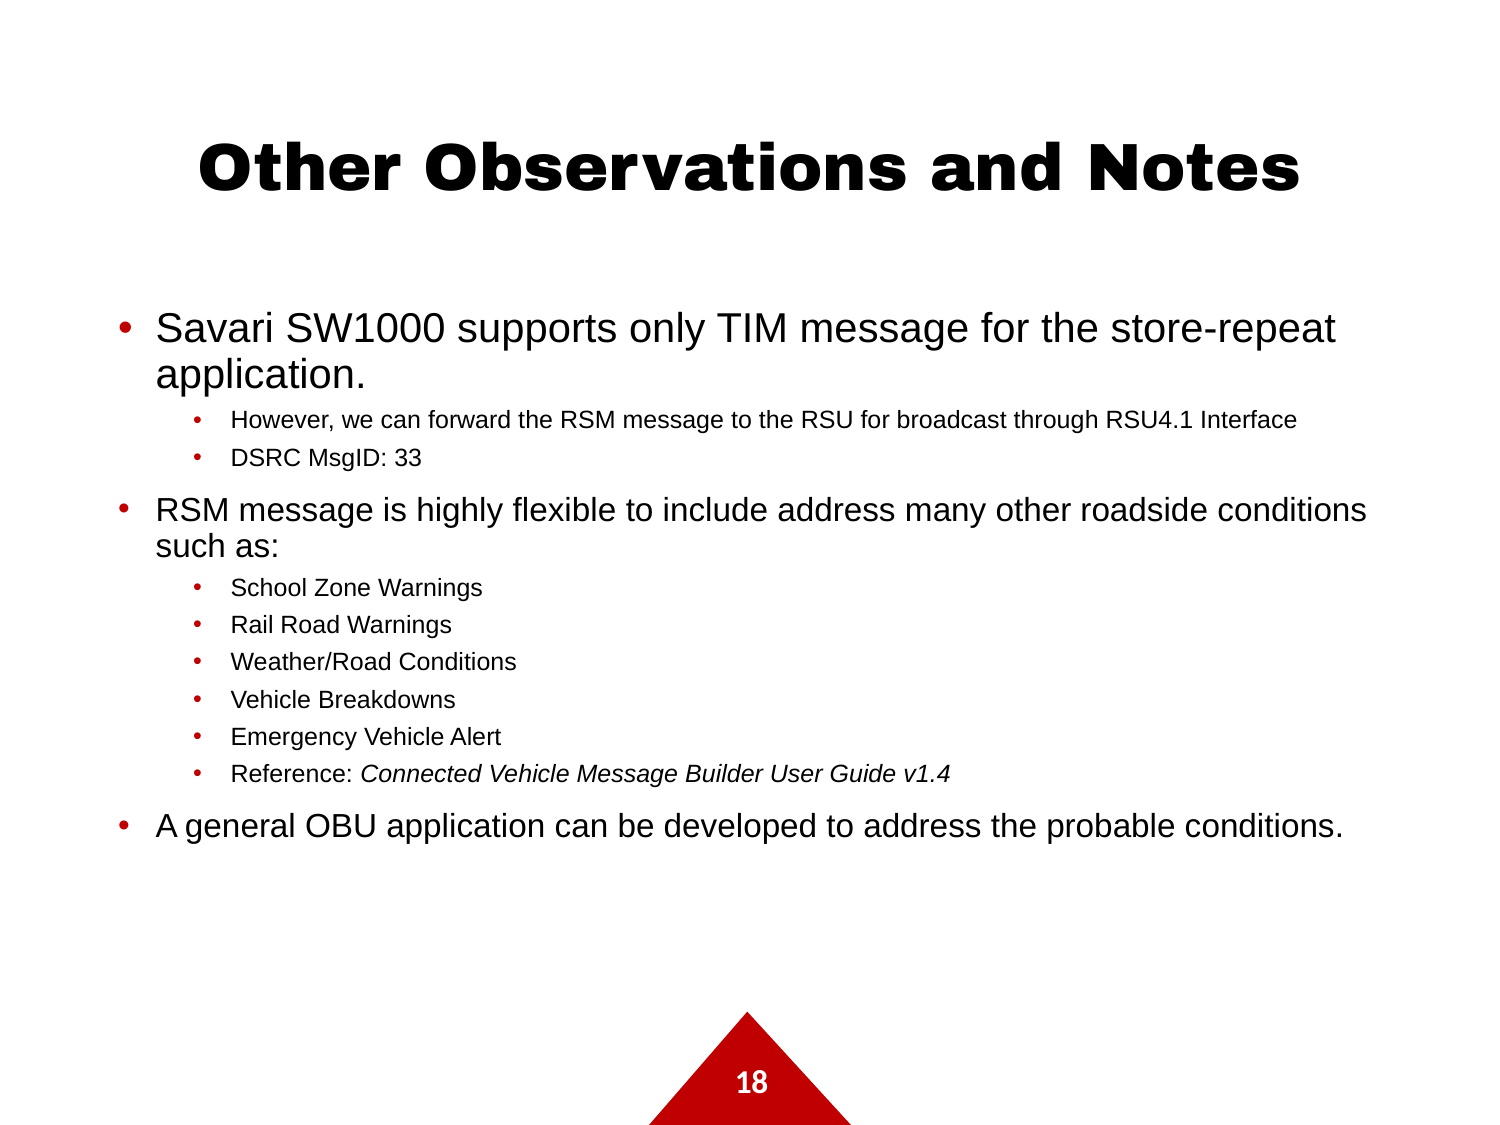

# Other Observations and Notes
Savari SW1000 supports only TIM message for the store-repeat application.
However, we can forward the RSM message to the RSU for broadcast through RSU4.1 Interface
DSRC MsgID: 33
RSM message is highly flexible to include address many other roadside conditions such as:
School Zone Warnings
Rail Road Warnings
Weather/Road Conditions
Vehicle Breakdowns
Emergency Vehicle Alert
Reference: Connected Vehicle Message Builder User Guide v1.4
A general OBU application can be developed to address the probable conditions.

18